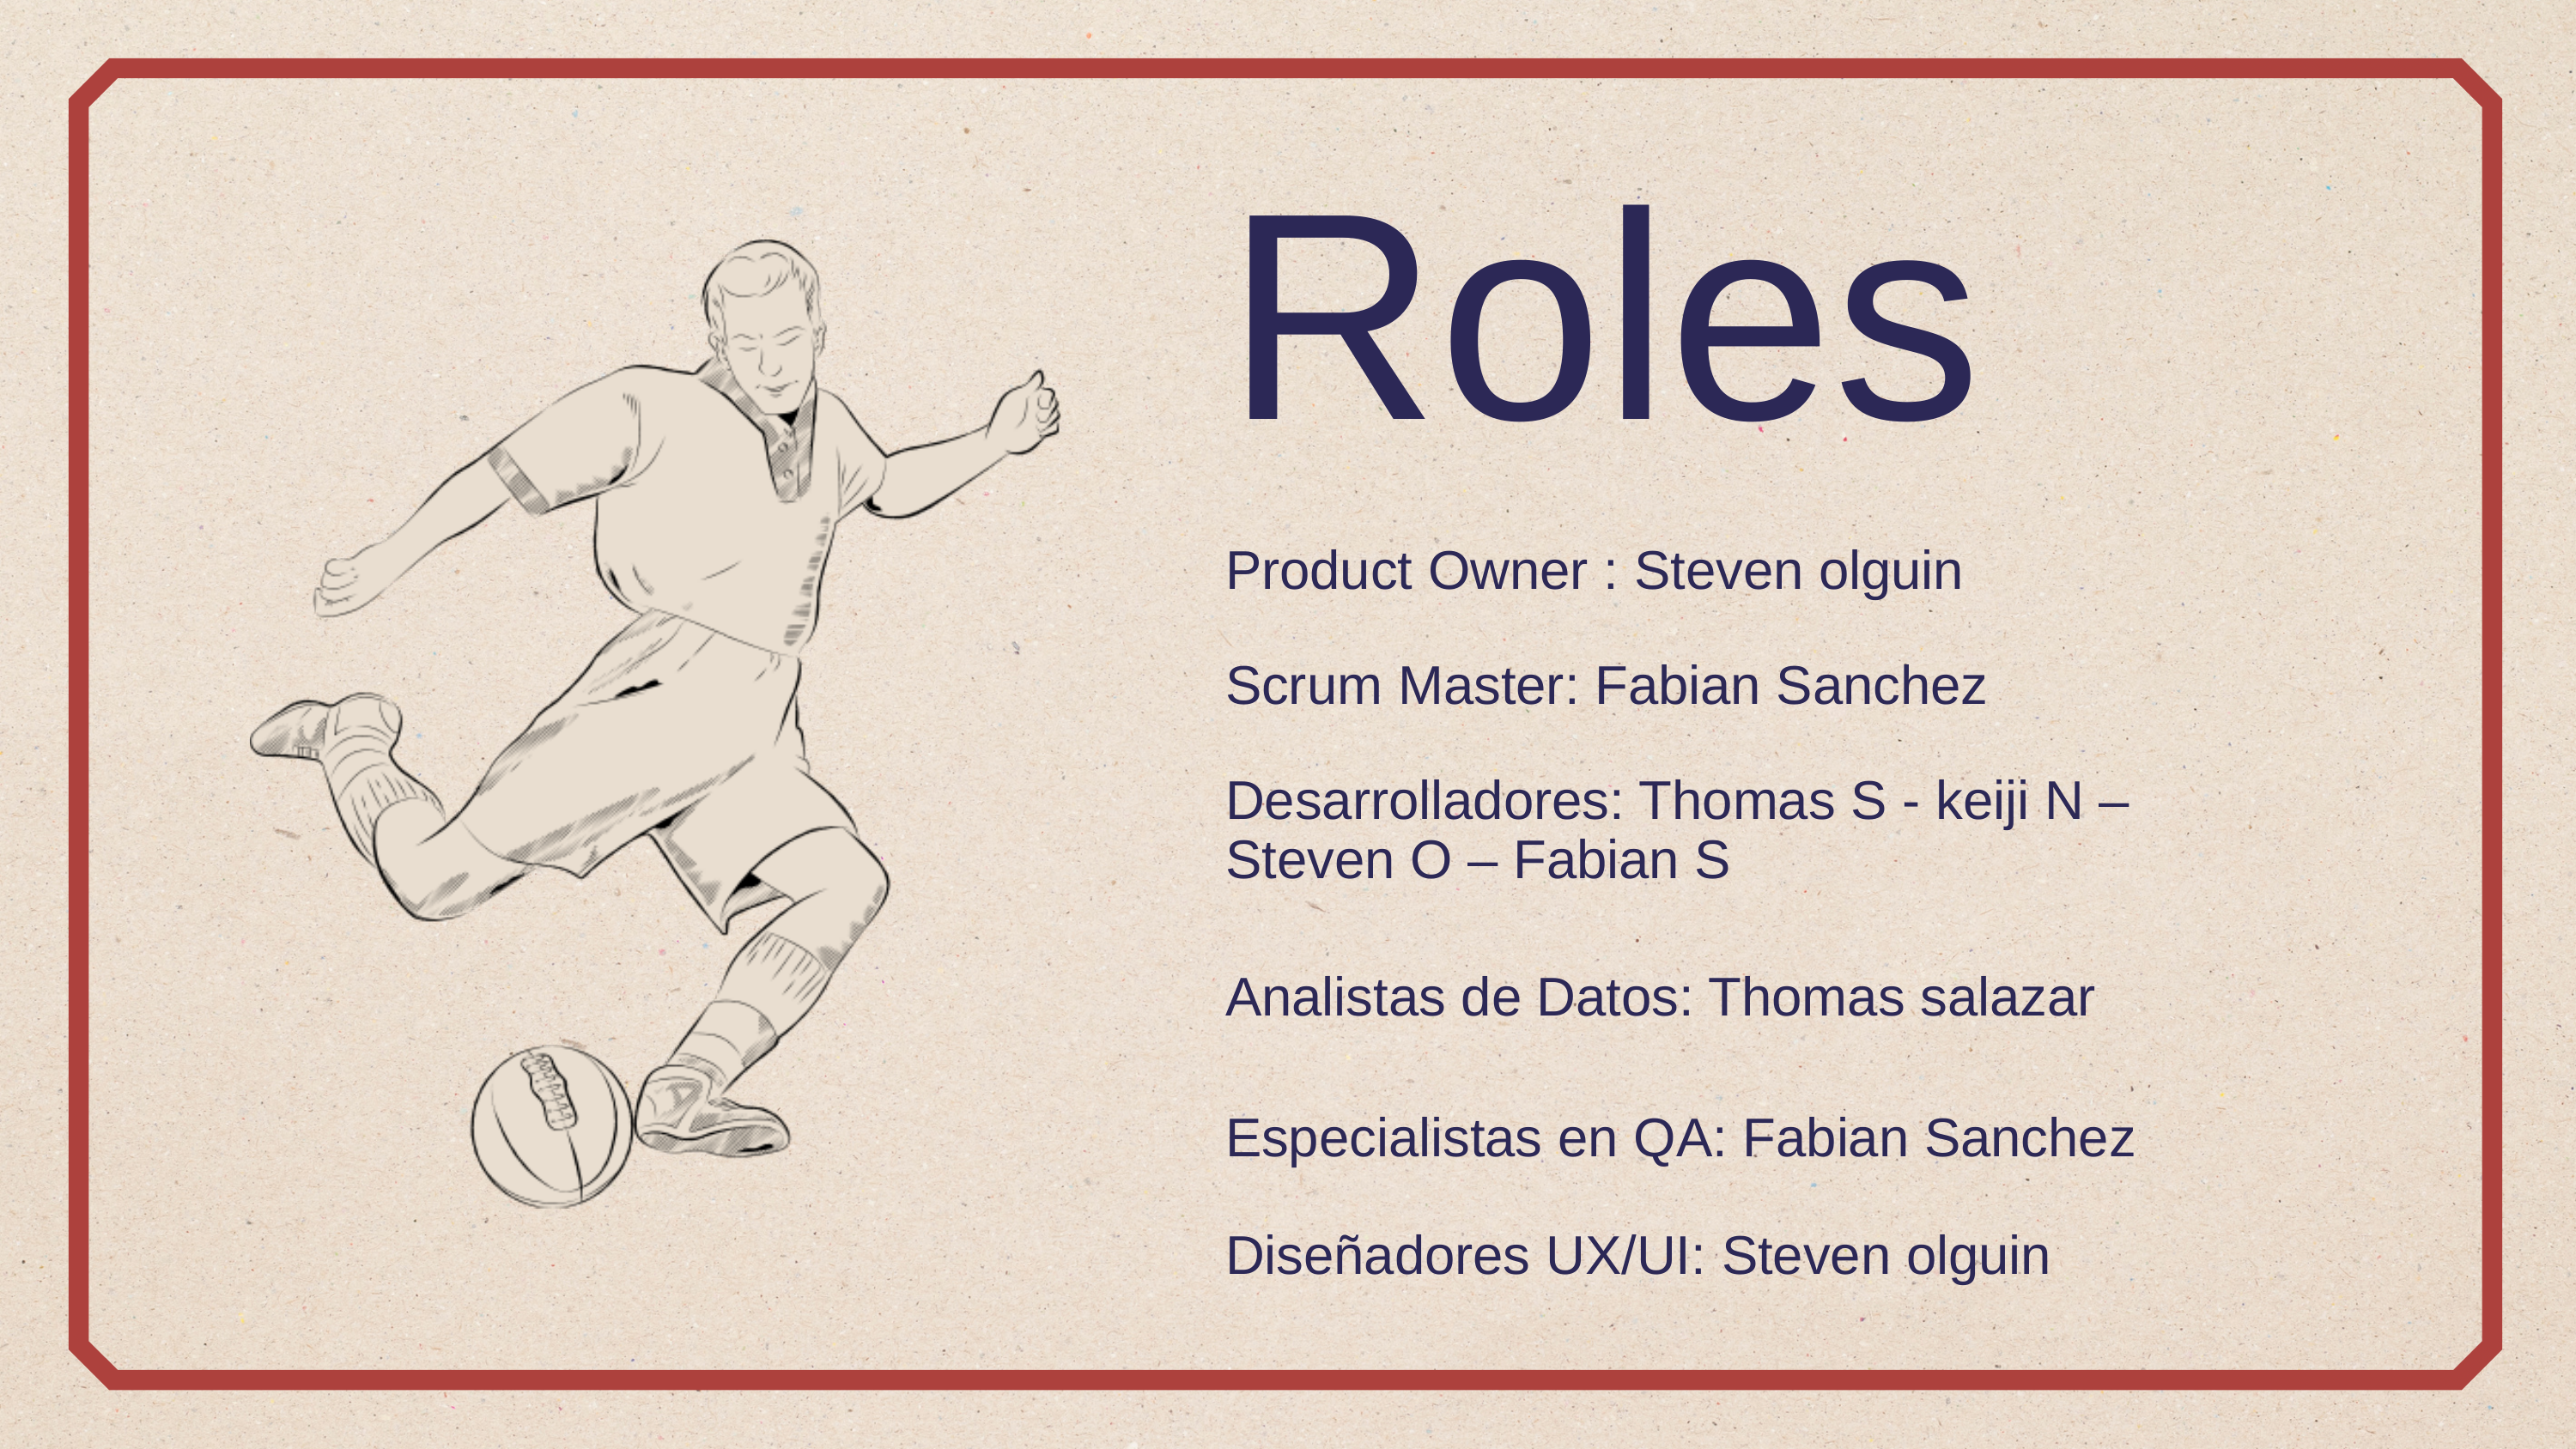

Roles

Product Owner : Steven olguin
Scrum Master: Fabian Sanchez
Desarrolladores: Thomas S - keiji N – Steven O – Fabian S
Analistas de Datos: Thomas salazar
Especialistas en QA: Fabian Sanchez
Diseñadores UX/UI: Steven olguin